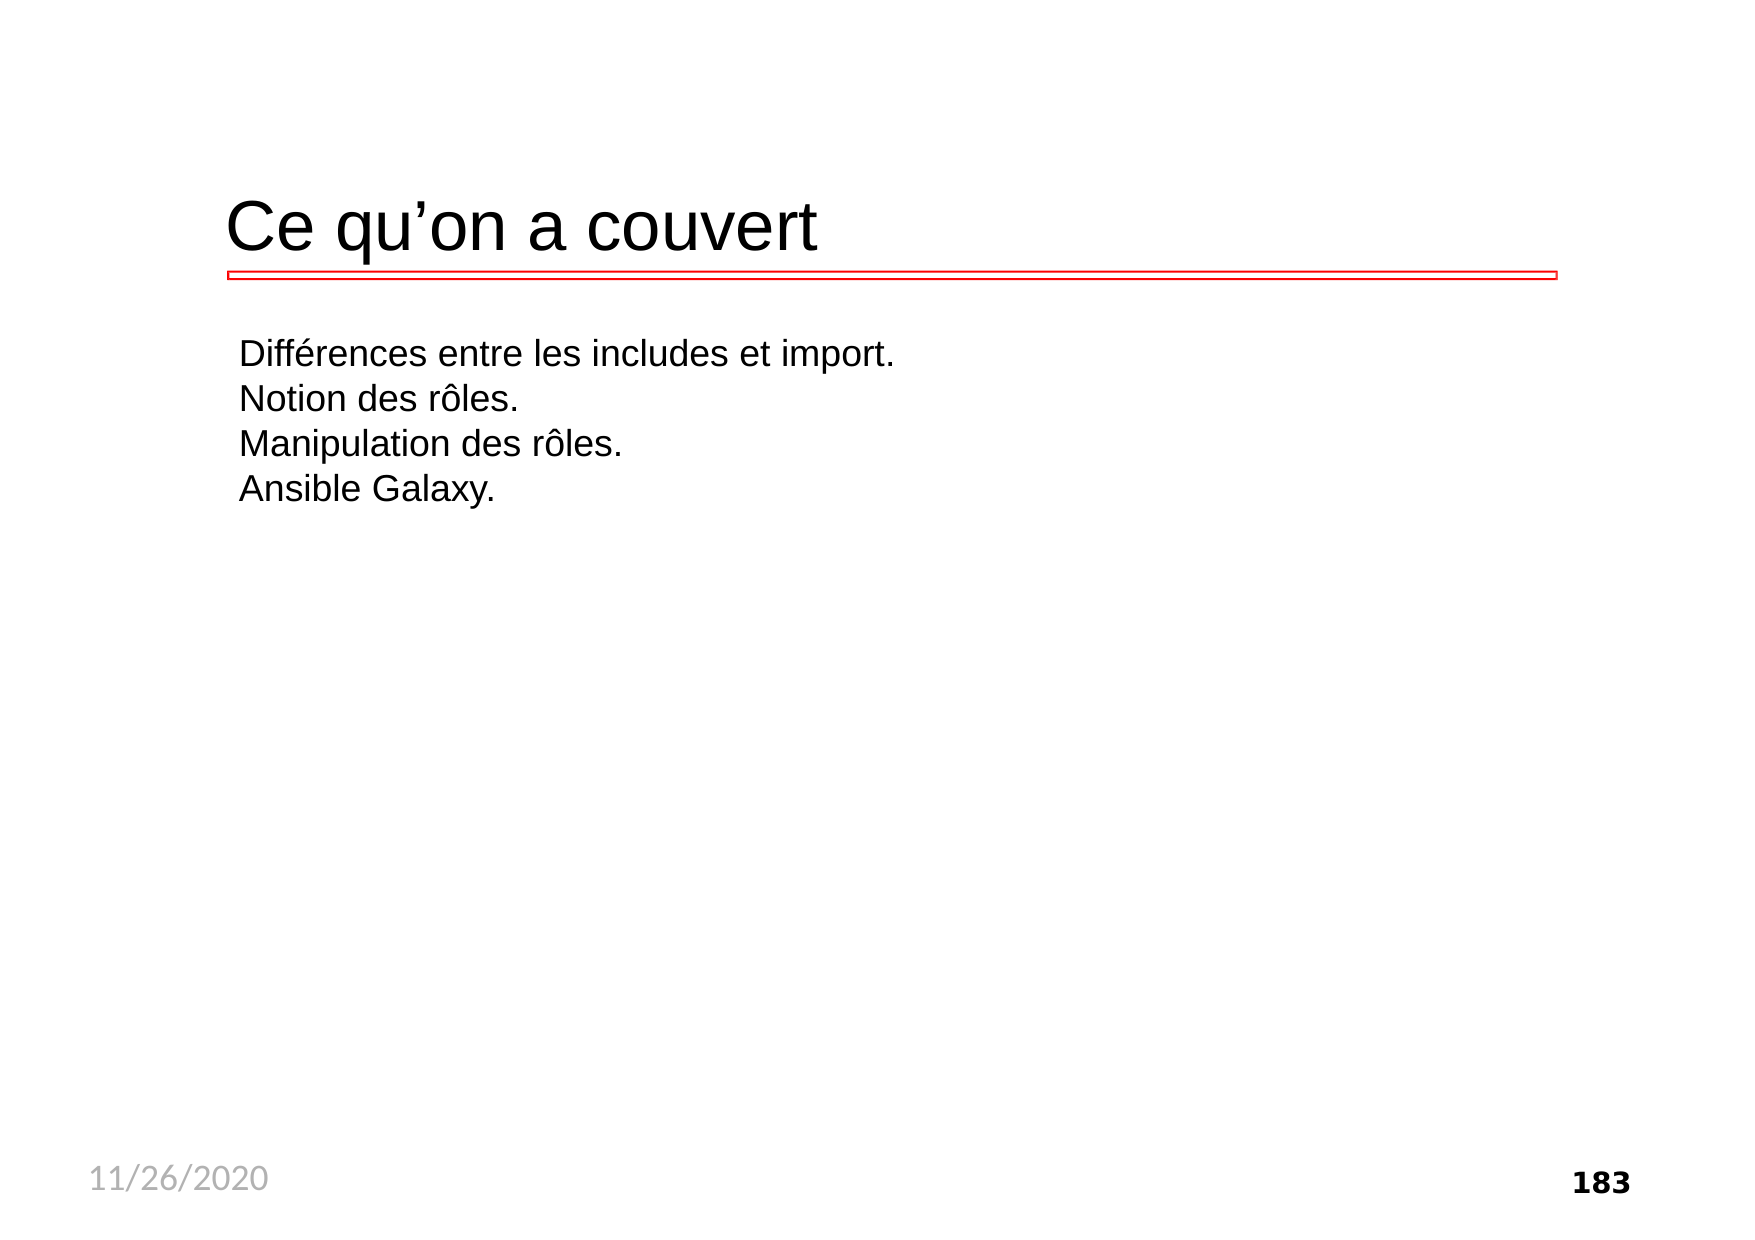

# Ce qu’on a couvert
Différences entre les includes et import.
Notion des rôles.
Manipulation des rôles.
Ansible Galaxy.
11/26/2020
183